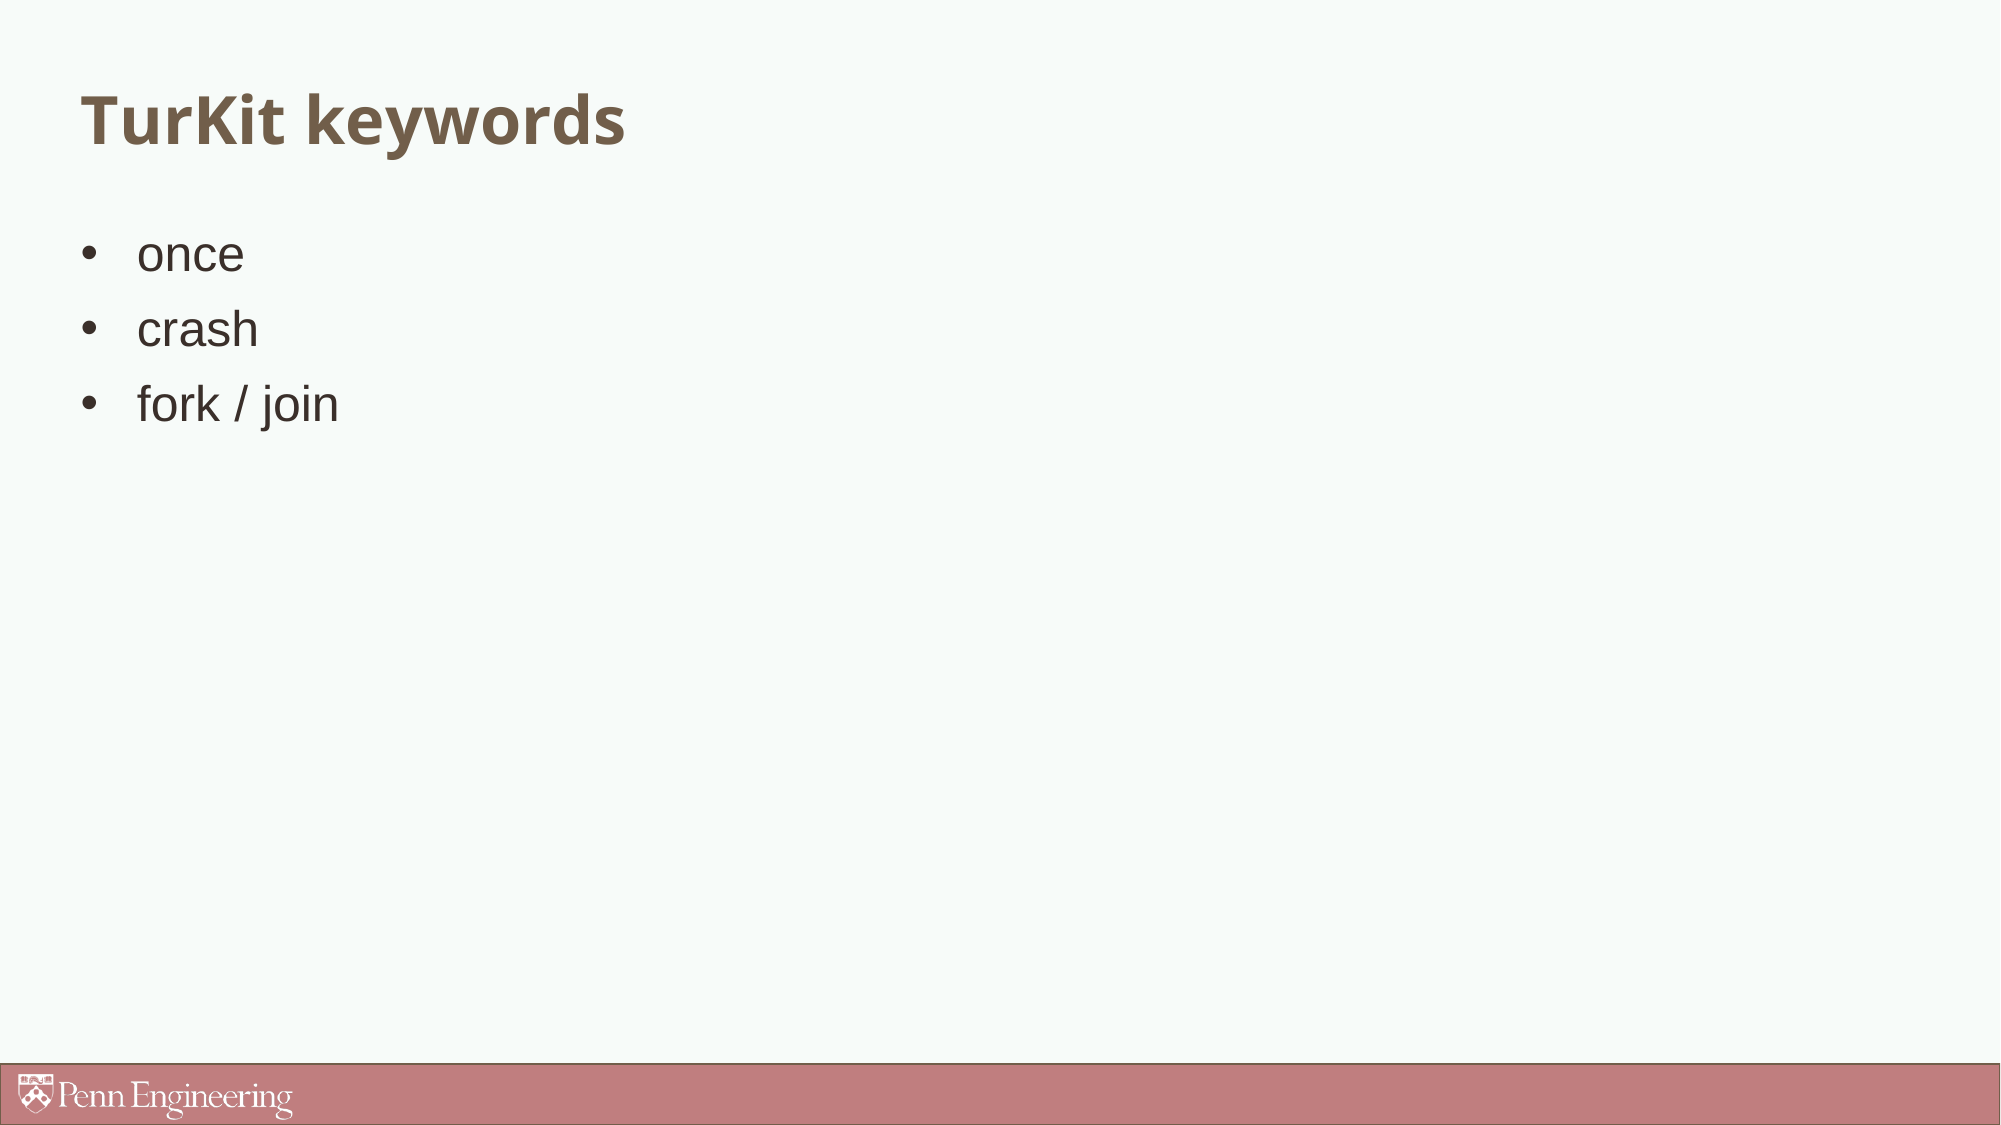

# TurKit keywords
once
crash
fork / join